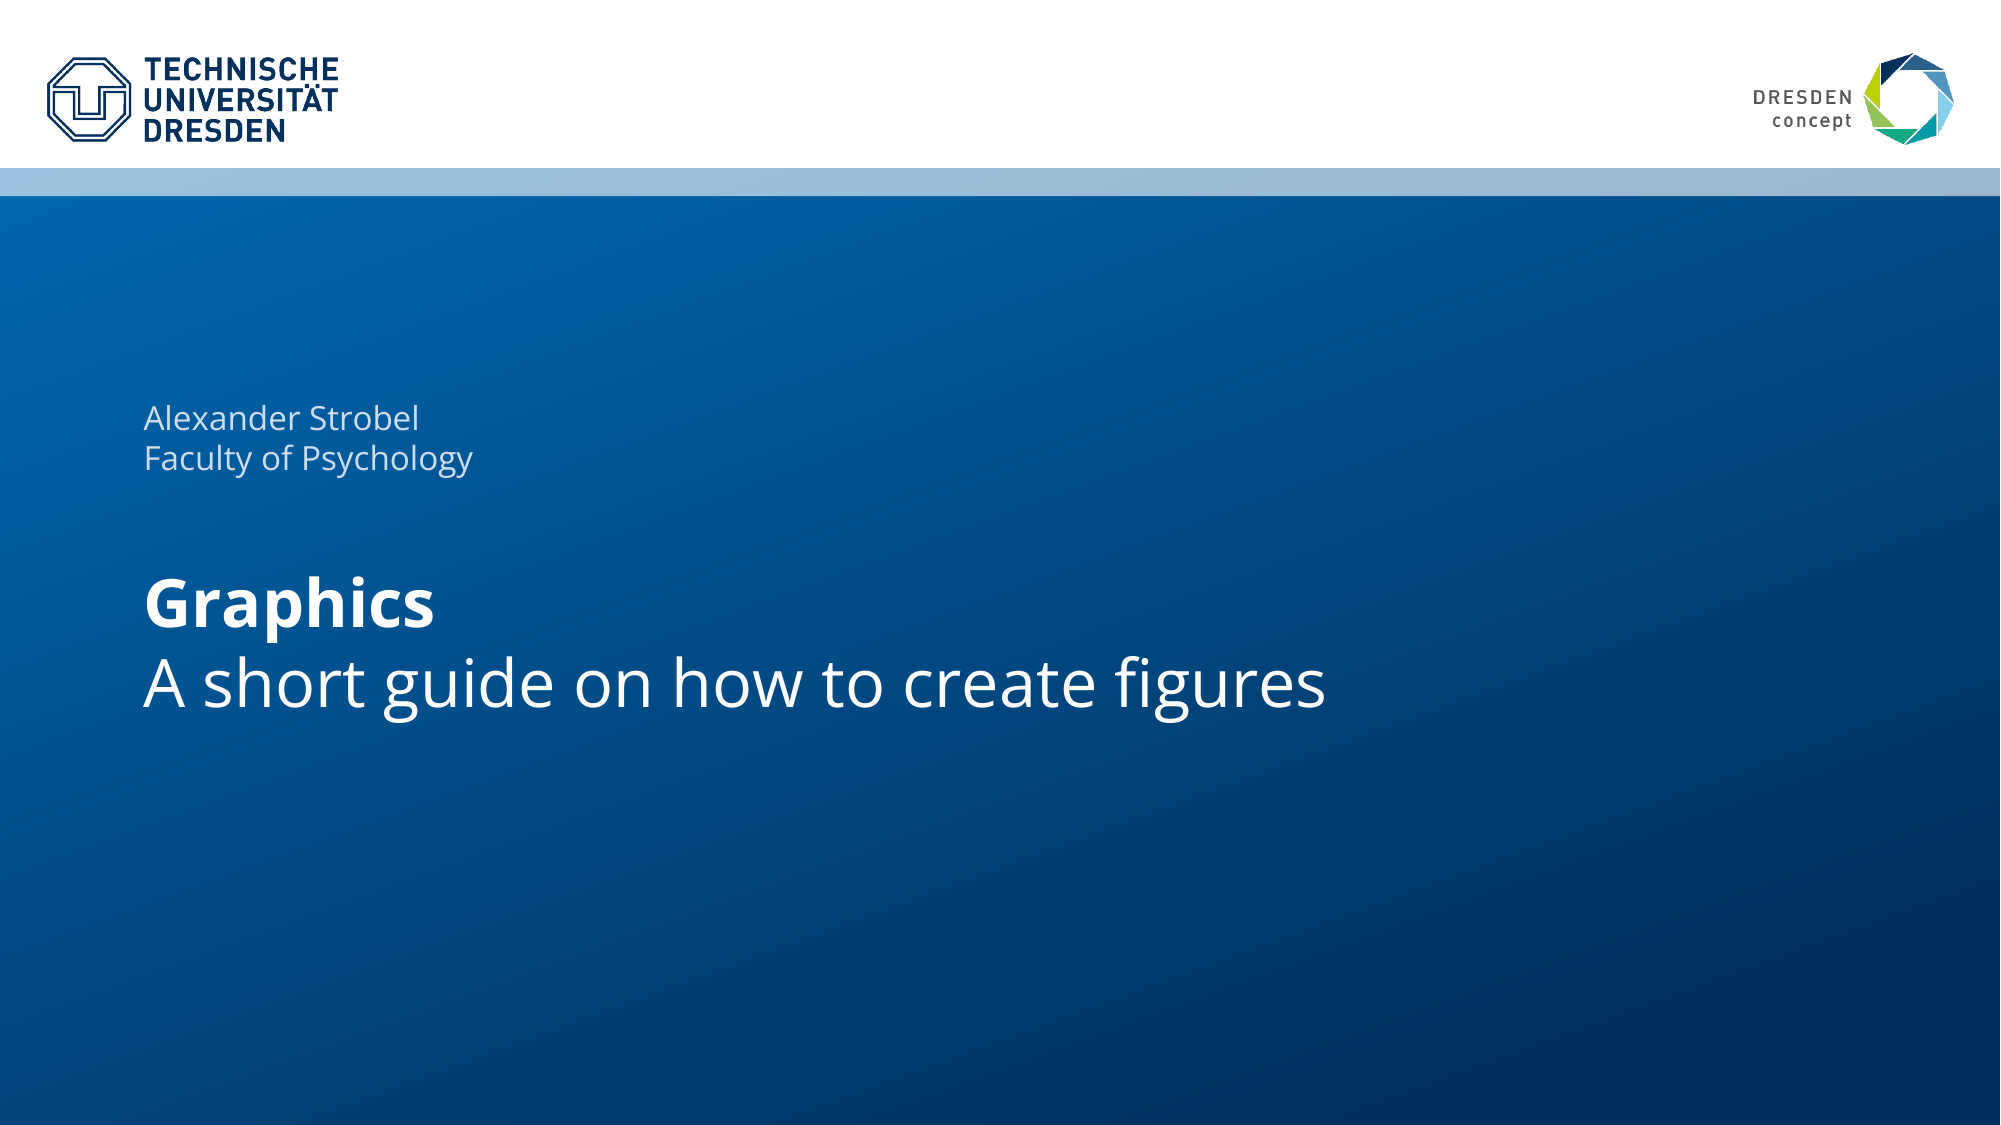

Alexander Strobel
Faculty of Psychology
# Graphics A short guide on how to create figures